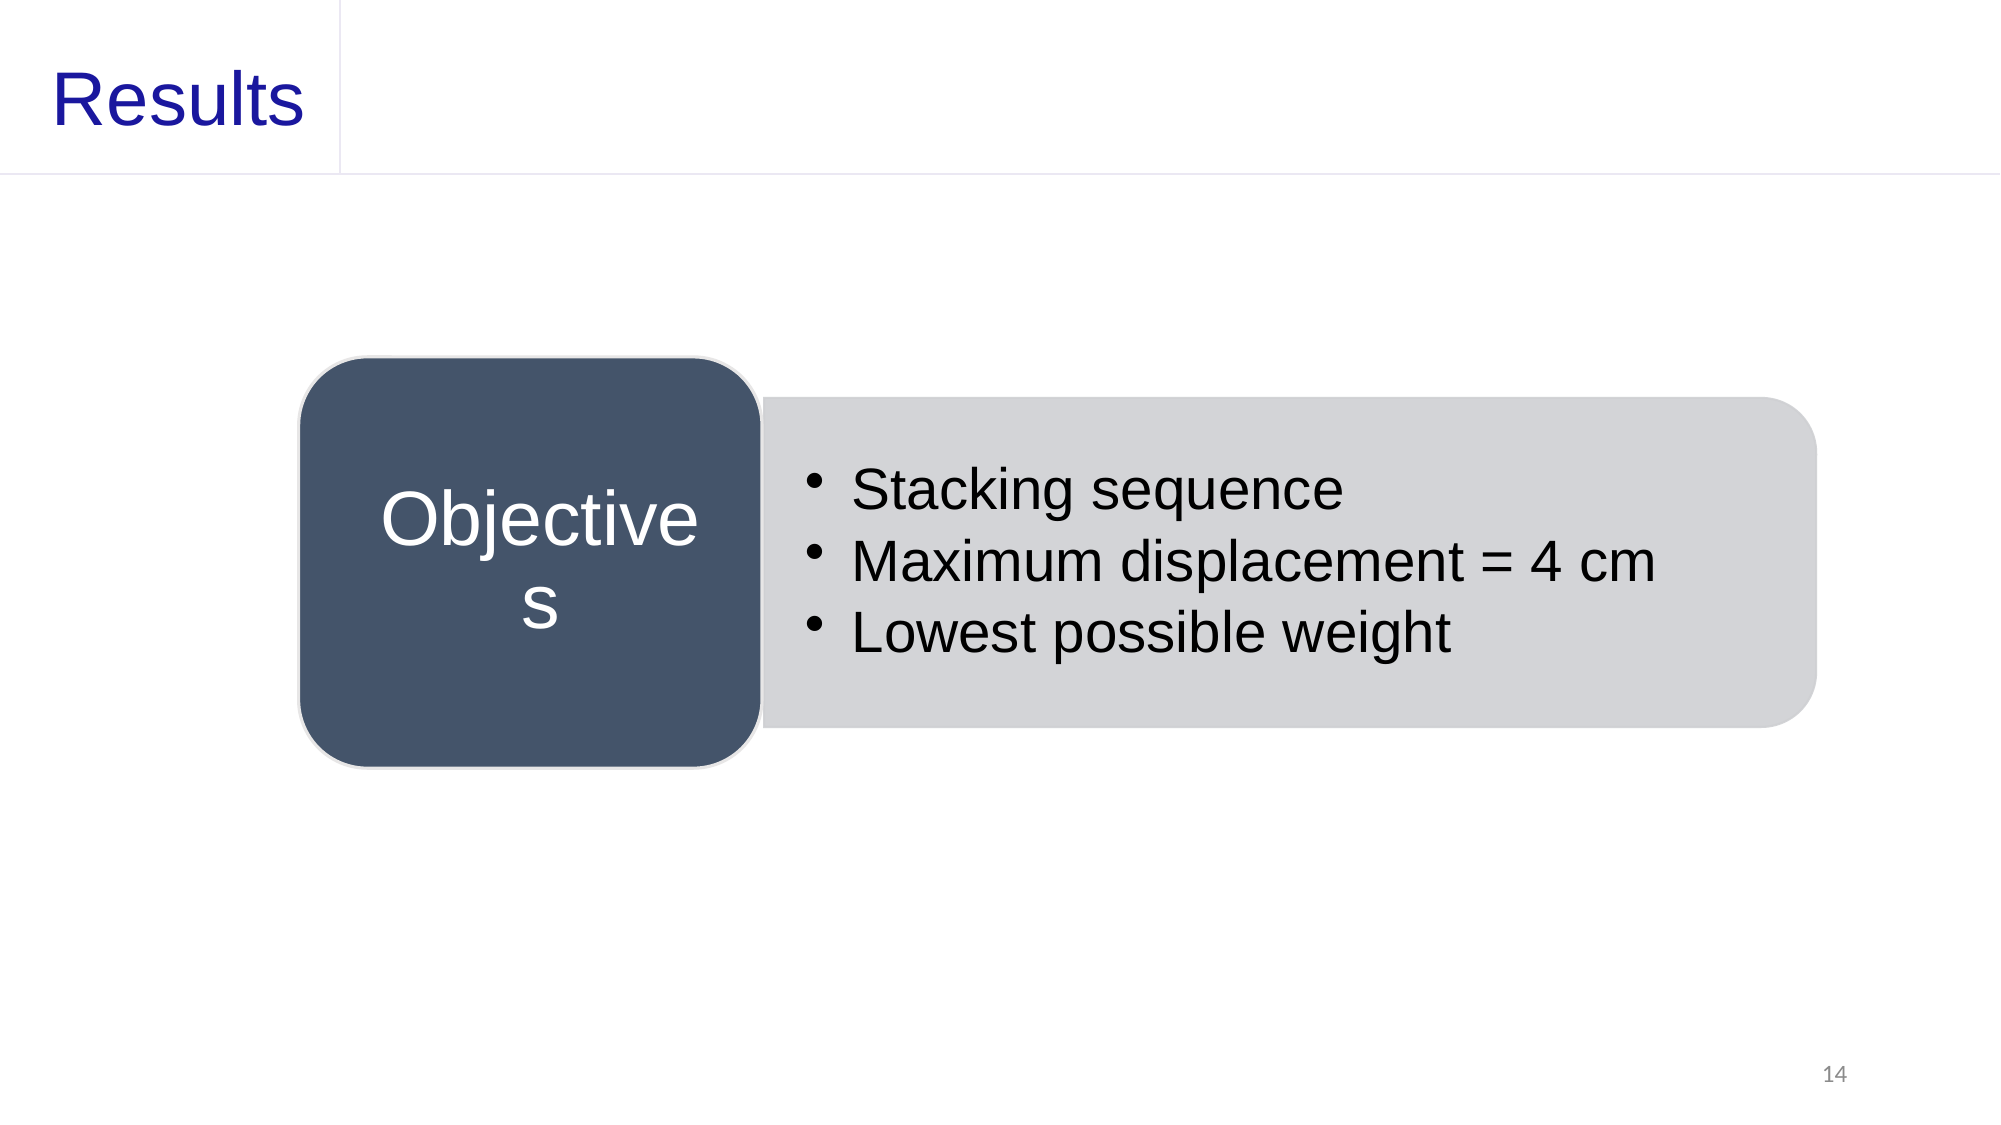

Results
Stacking sequence
Maximum displacement = 4 cm
Lowest possible weight
Objectives
14